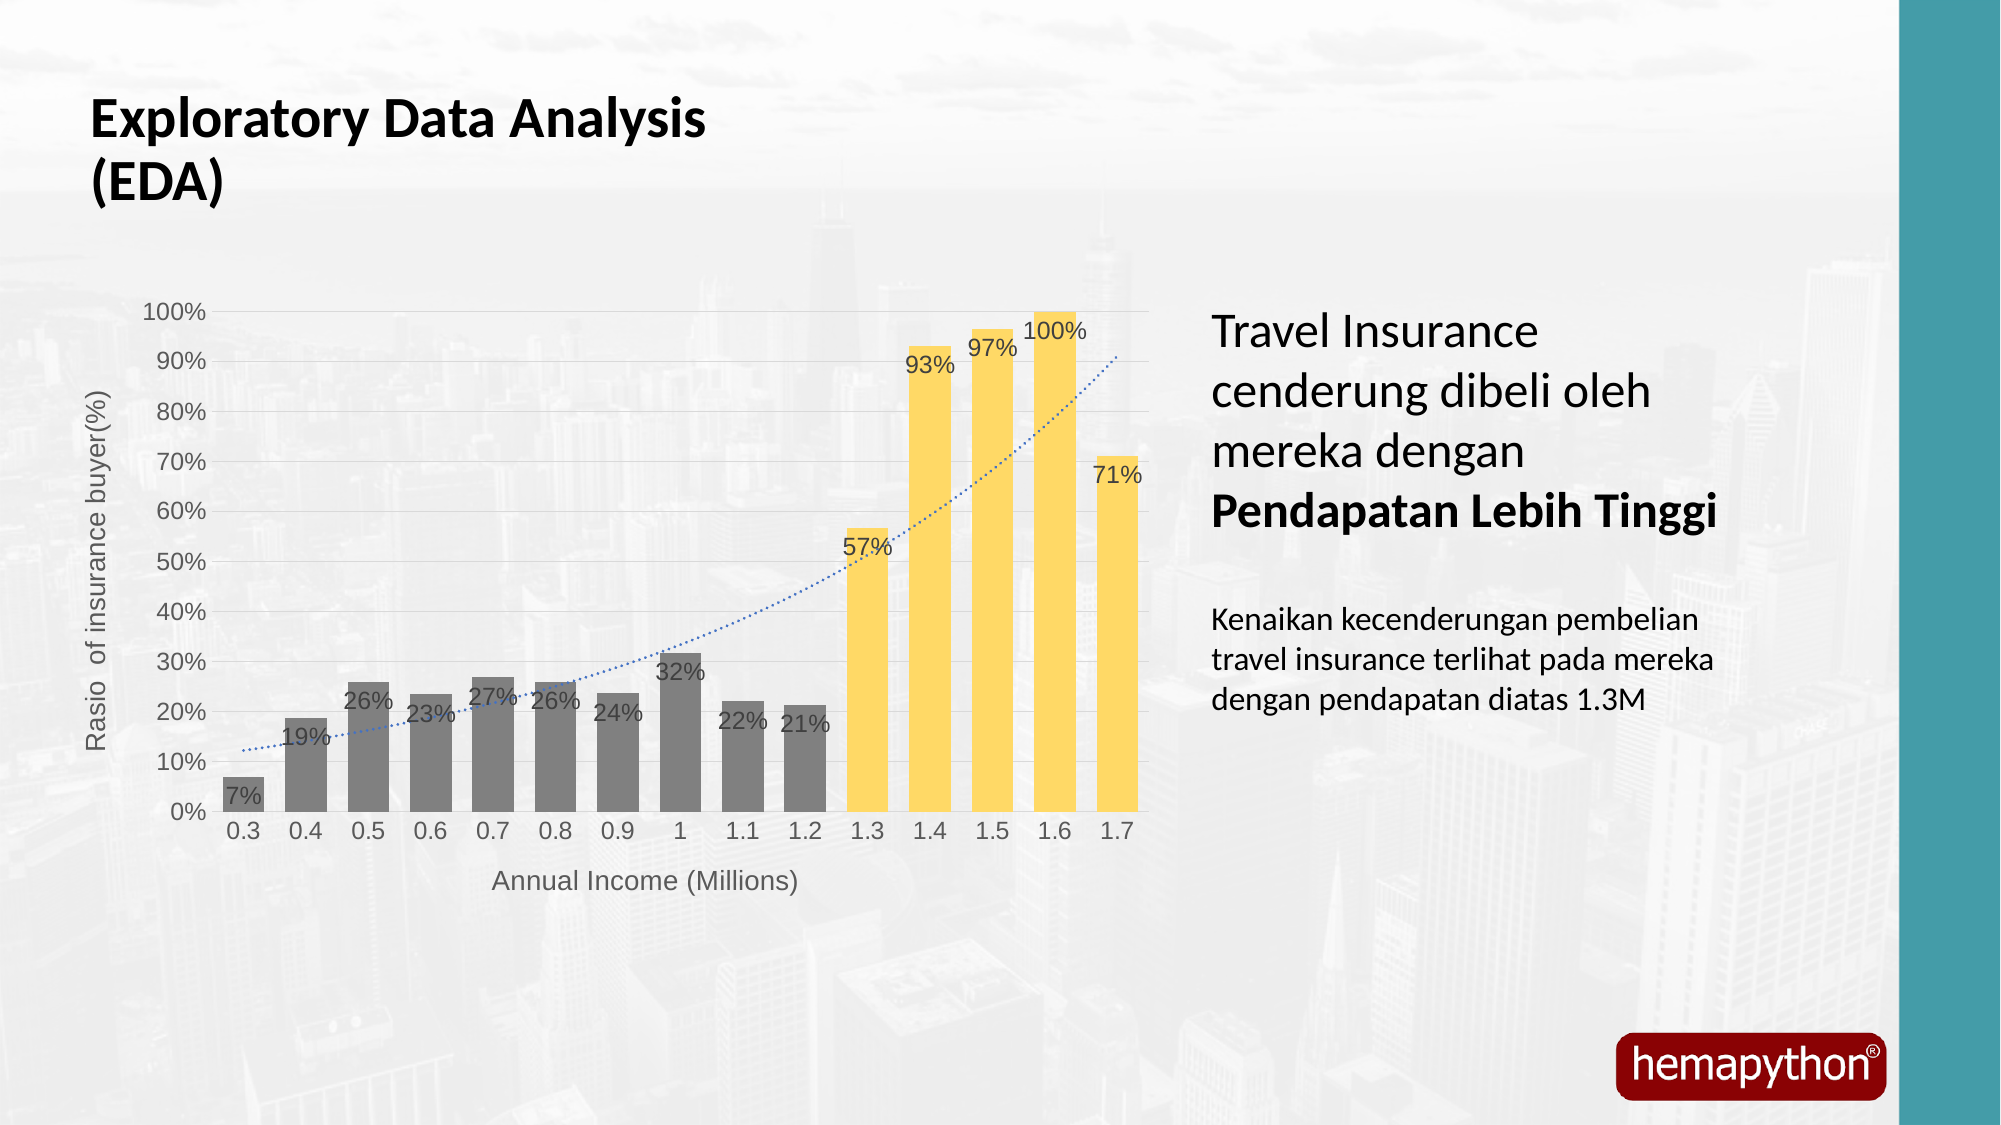

# Exploratory Data Analysis (EDA)

### Chart

| Category | Series 1 |
|---|---|
| 0.3 | 0.06993006993006994 |
| 0.4 | 0.1875 |
| 0.5 | 0.25892857142857145 |
| 0.6 | 0.234375 |
| 0.7 | 0.26875 |
| 0.79999999999999993 | 0.25961538461538464 |
| 0.89999999999999991 | 0.23655913978494625 |
| 0.99999999999999989 | 0.31690140845070425 |
| 1.0999999999999999 | 0.22043010752688172 |
| 1.2 | 0.21311475409836064 |
| 1.3 | 0.5671641791044776 |
| 1.4000000000000001 | 0.9316770186335404 |
| 1.5000000000000002 | 0.9655172413793104 |
| 1.6000000000000003 | 1.0 |
| 1.7000000000000004 | 0.7115384615384616 |
Travel Insurance cenderung dibeli oleh mereka dengan Pendapatan Lebih Tinggi
Kenaikan kecenderungan pembelian travel insurance terlihat pada mereka dengan pendapatan diatas 1.3M